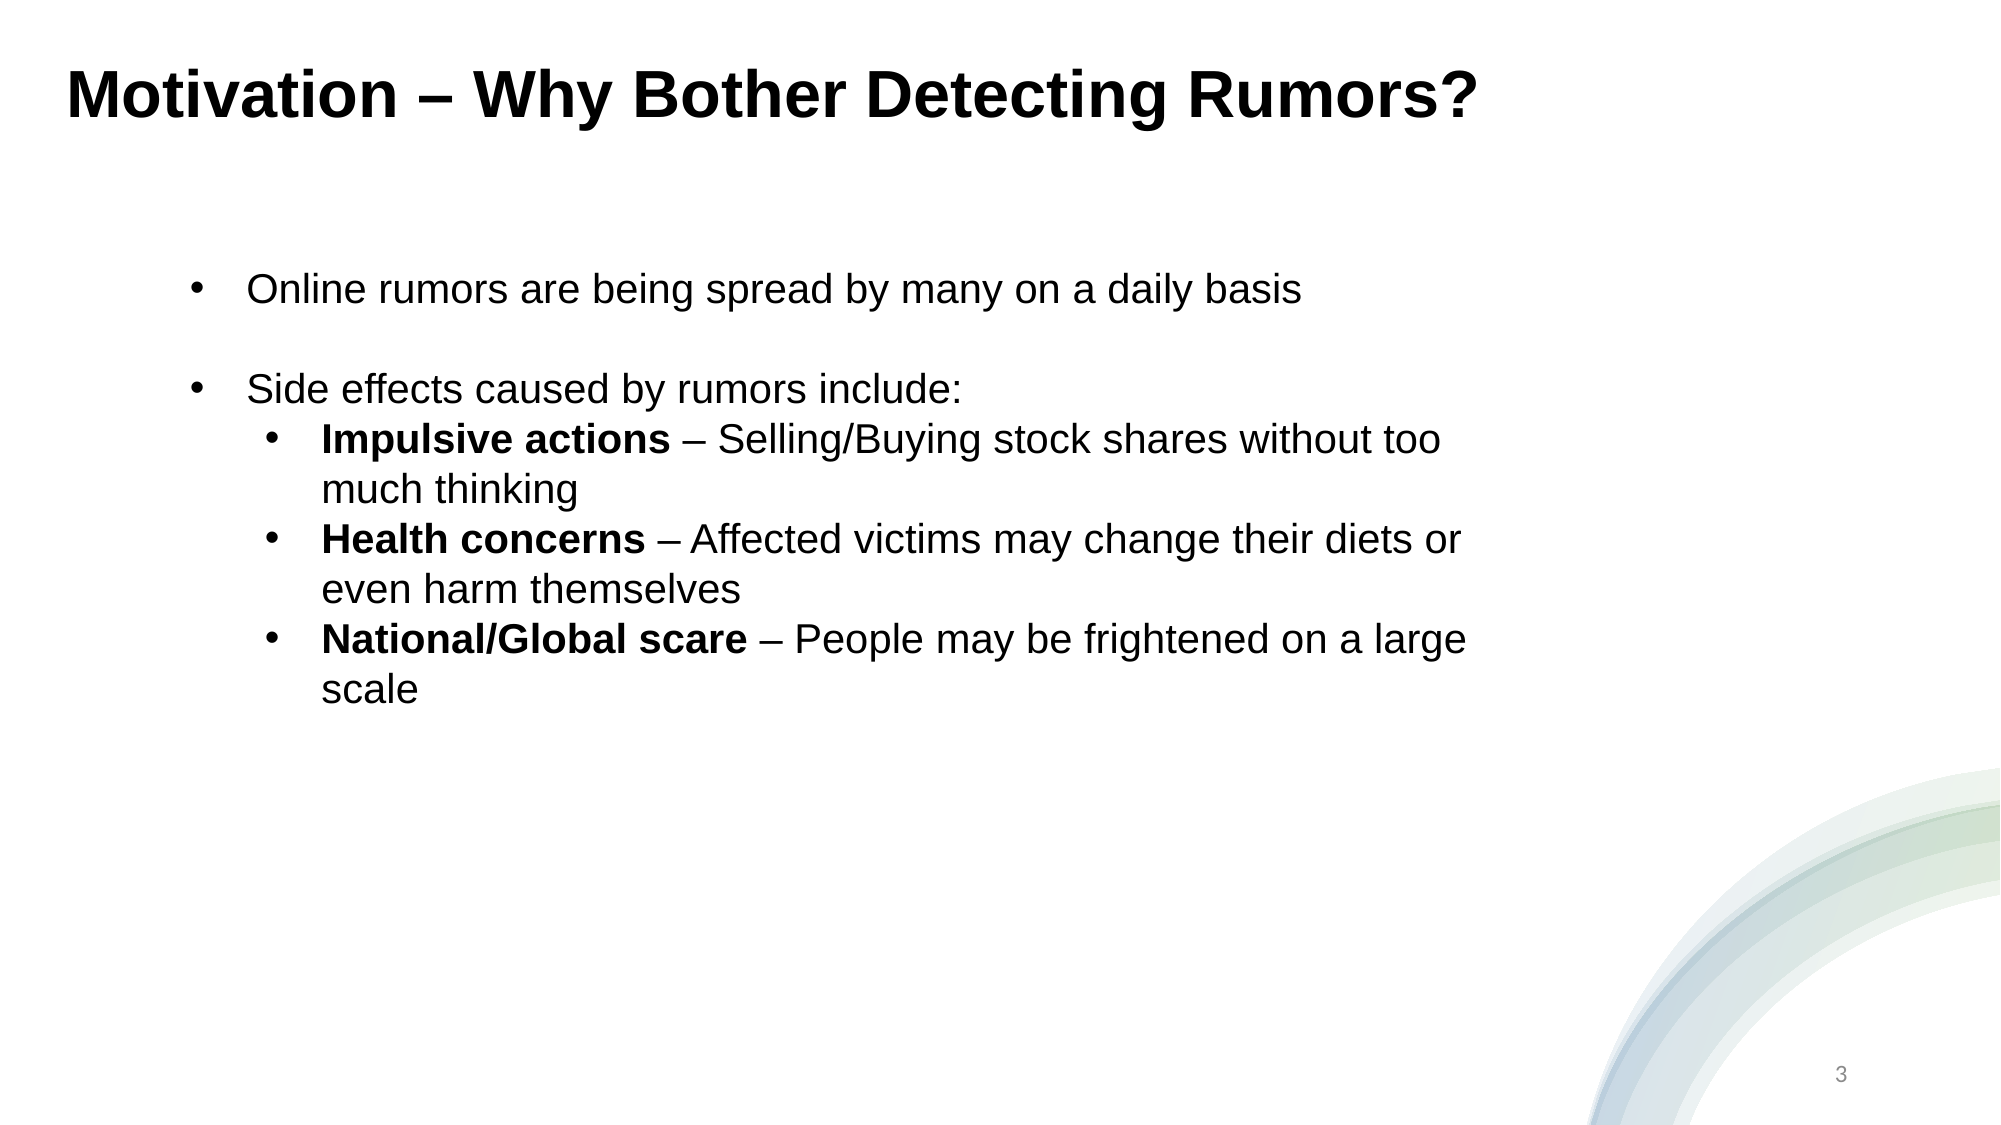

Motivation – Why Bother Detecting Rumors?
Online rumors are being spread by many on a daily basis

Side effects caused by rumors include:
Impulsive actions – Selling/Buying stock shares without too much thinking
Health concerns – Affected victims may change their diets or even harm themselves
National/Global scare – People may be frightened on a large scale

3